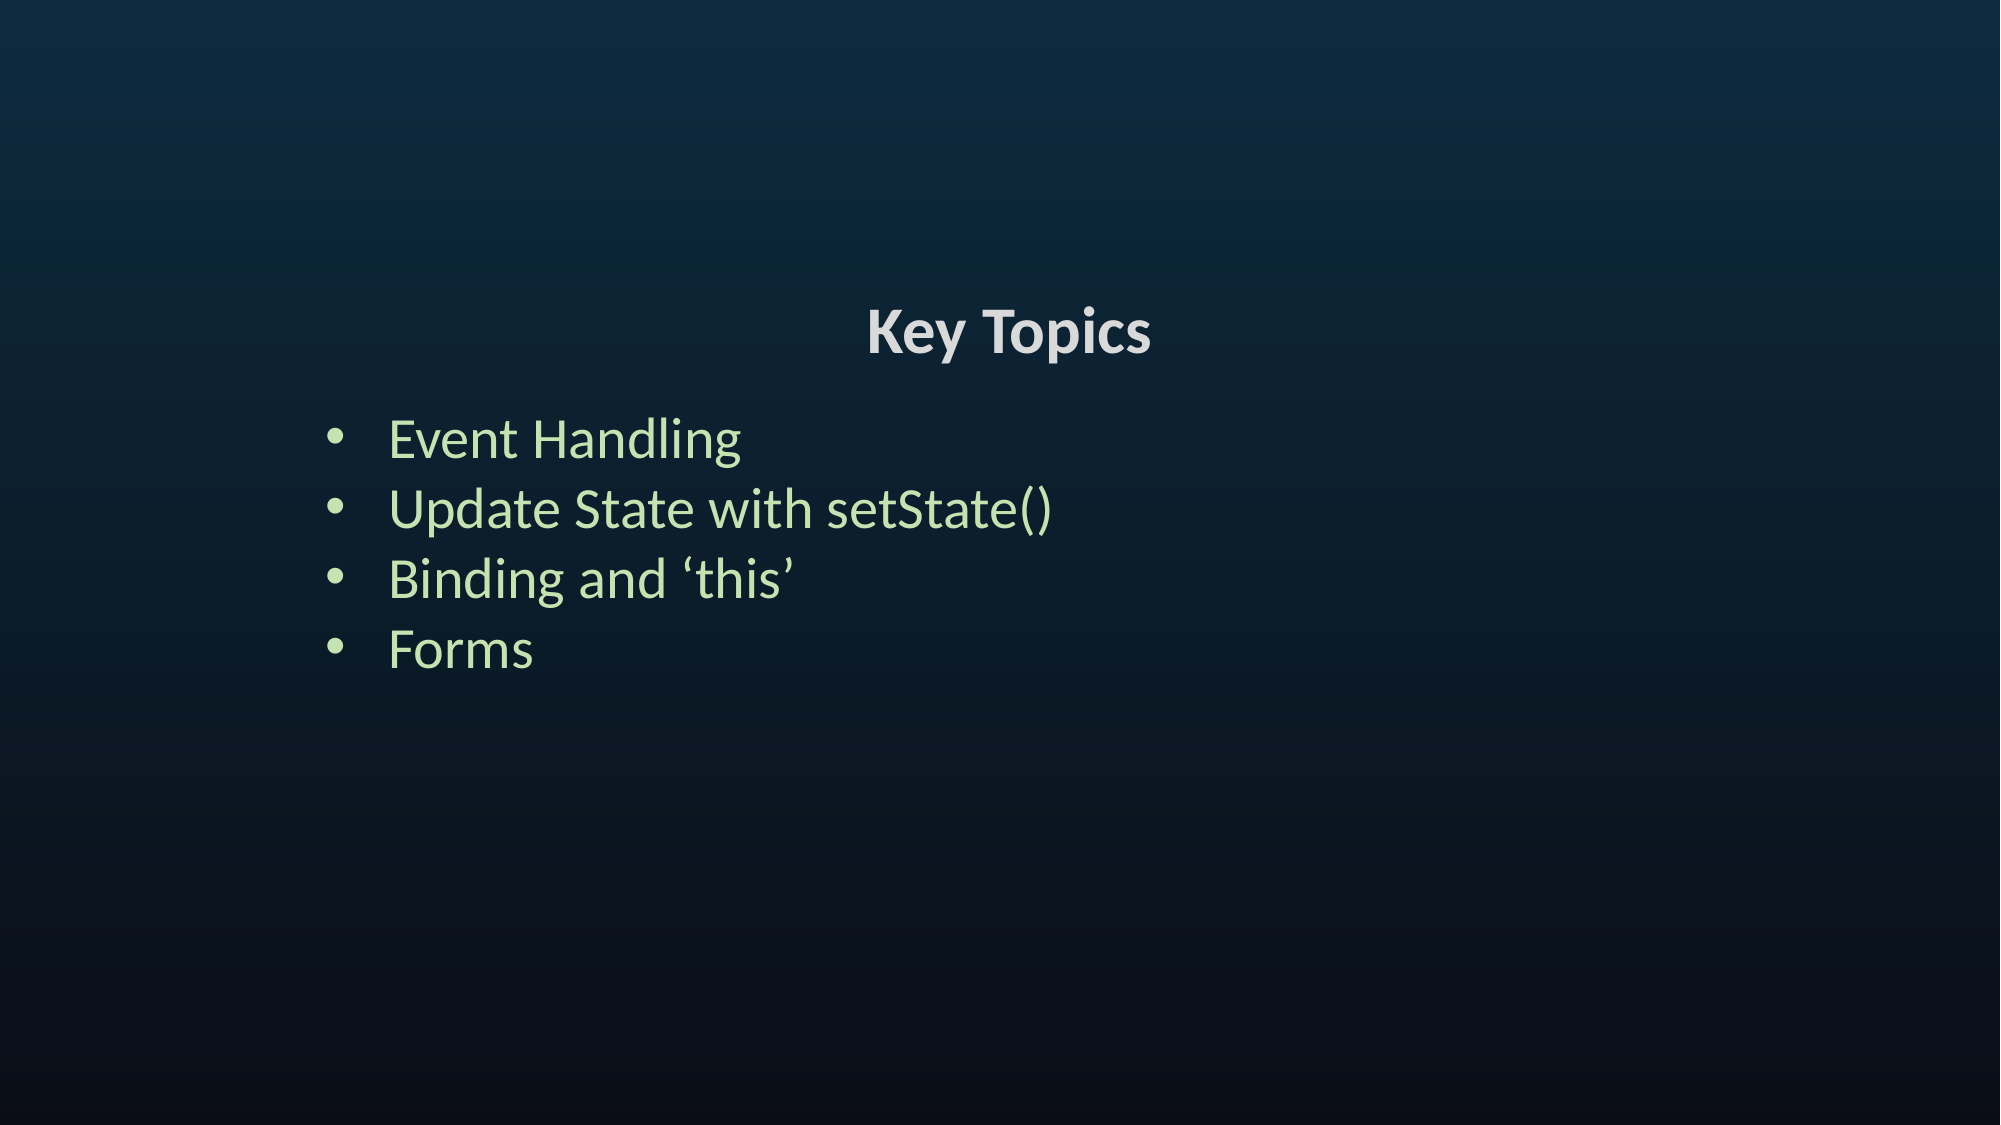

Key Topics
Event Handling
Update State with setState()
Binding and ‘this’
Forms